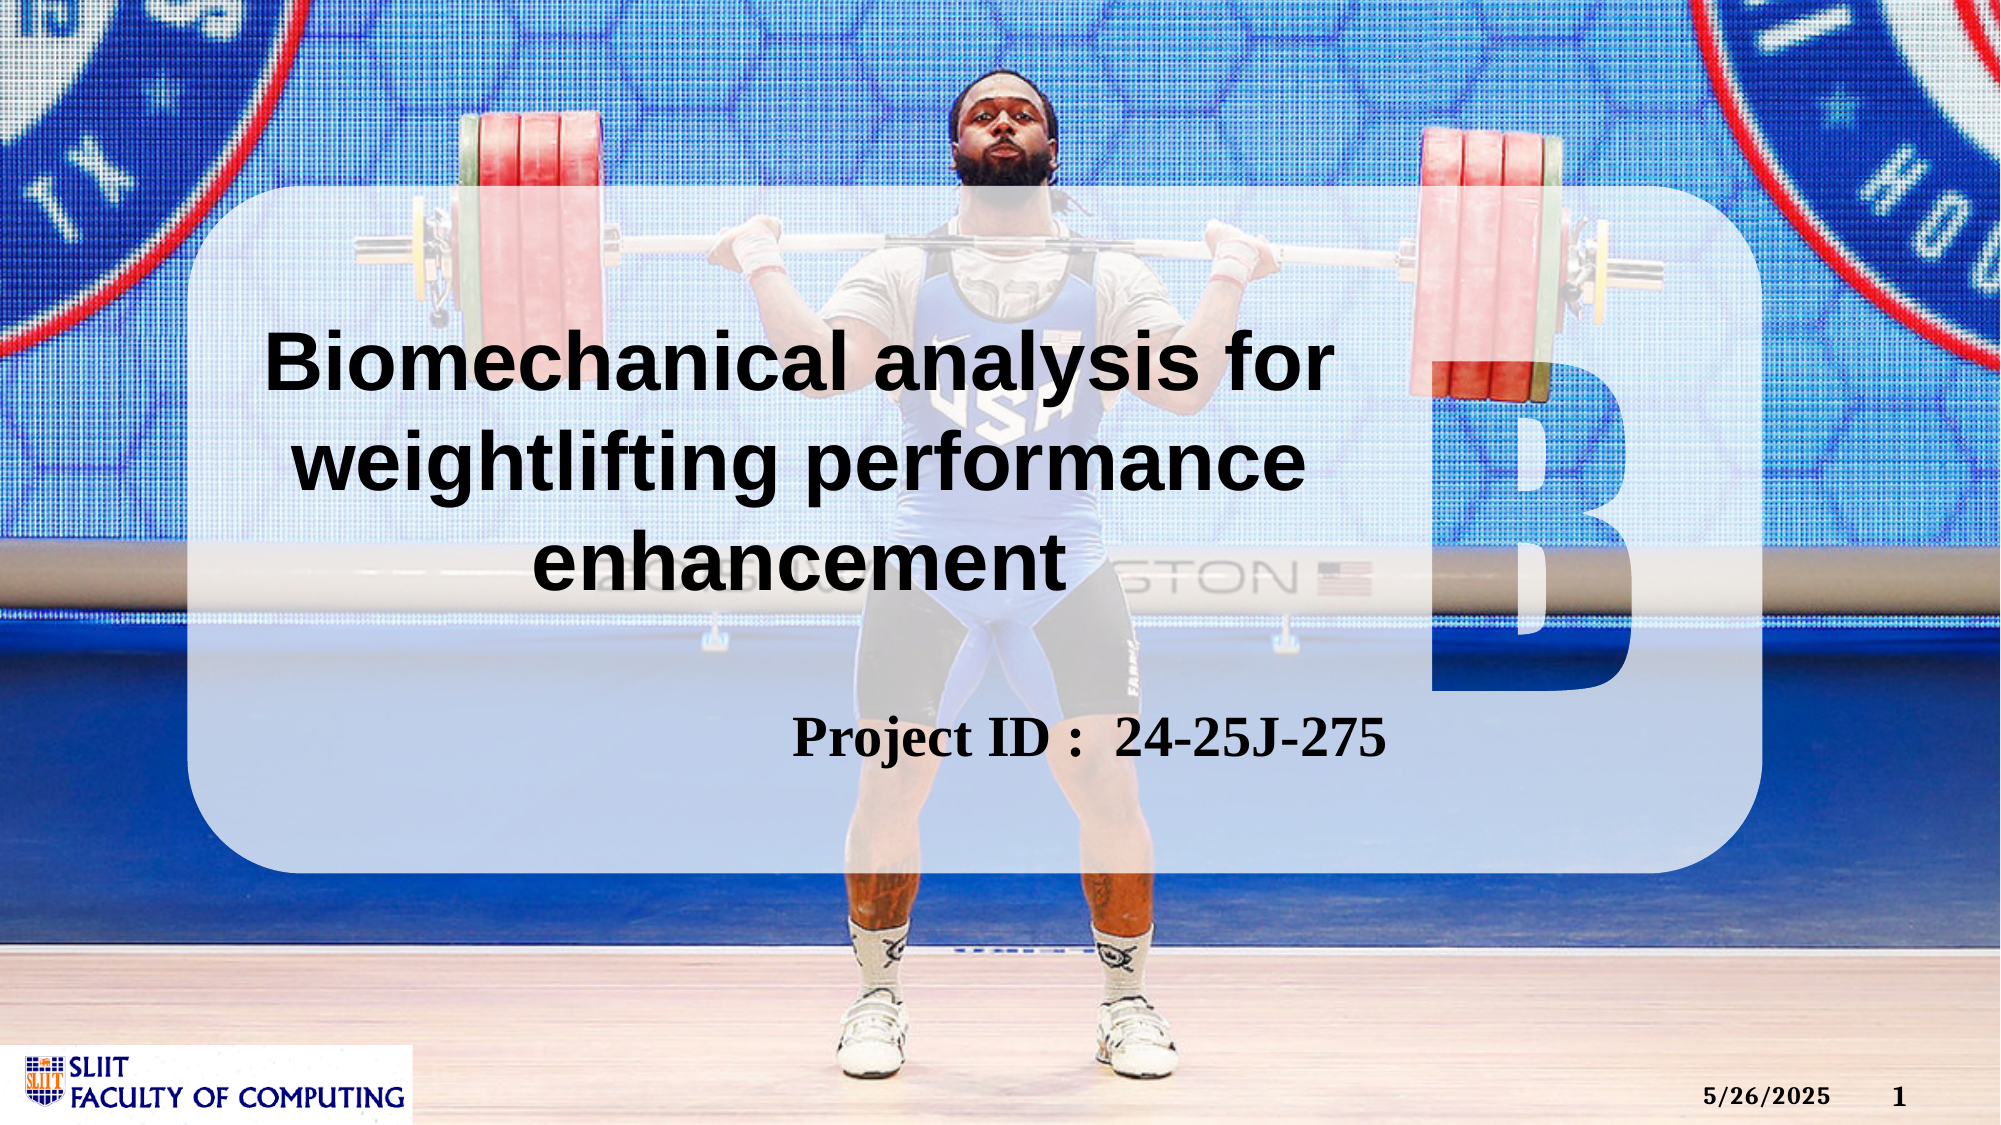

Biomechanical analysis for weightlifting performance enhancement

Project ID :  24-25J-275